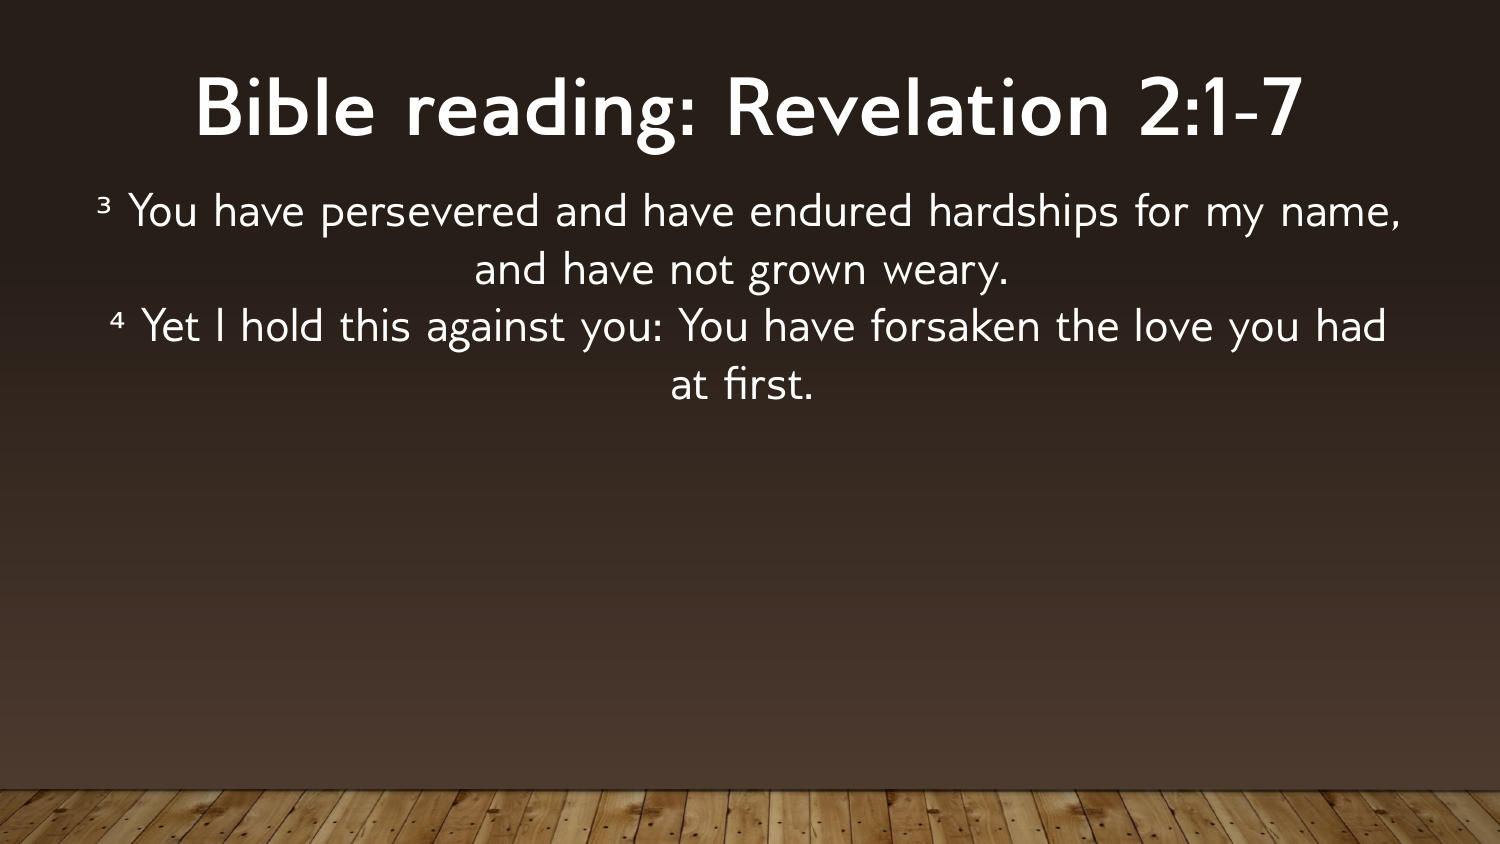

Bible reading: Revelation 2:1-7
³ You have persevered and have endured hardships for my name, and have not grown weary.
⁴ Yet I hold this against you: You have forsaken the love you had at first.